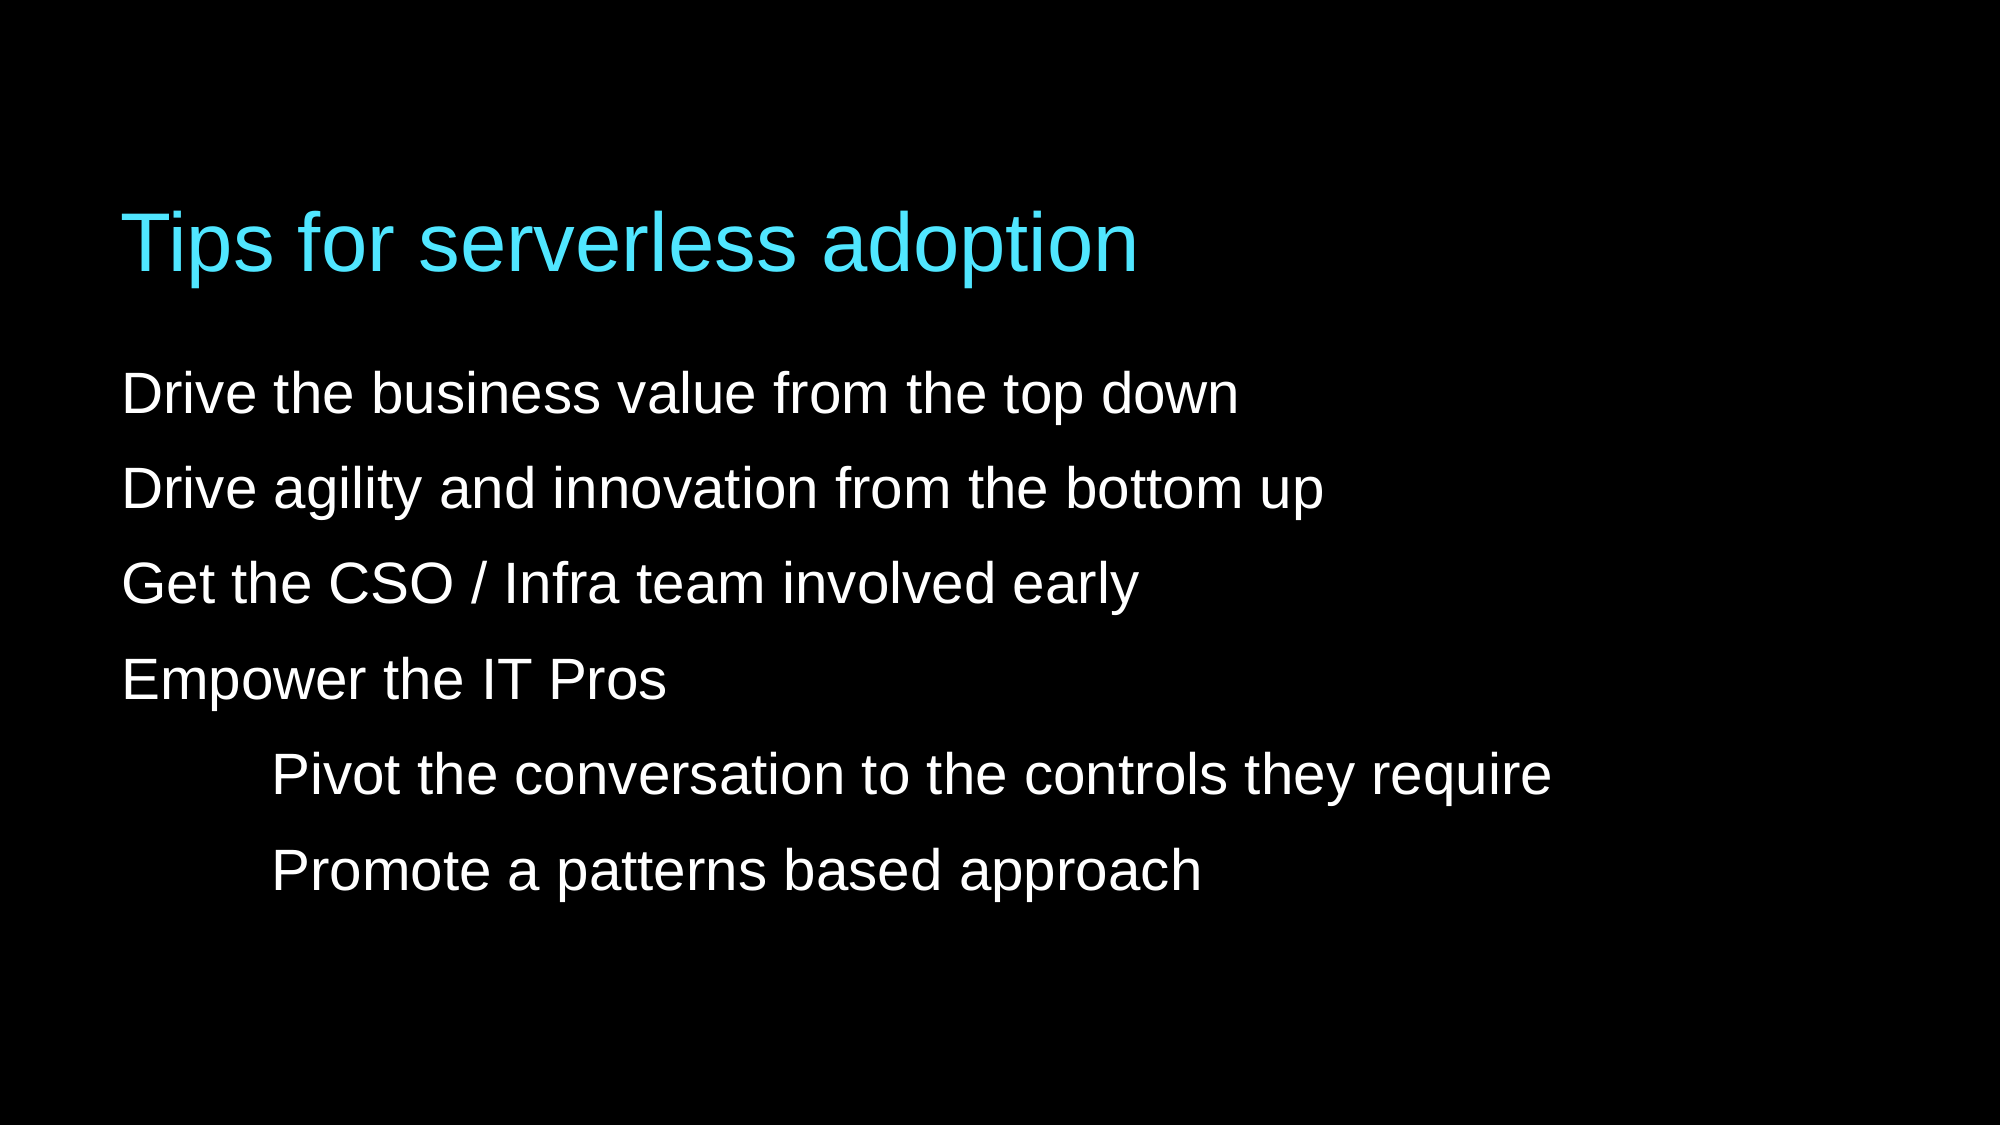

Tips for serverless adoption
Drive the business value from the top down
Drive agility and innovation from the bottom up
Get the CSO / Infra team involved early
Empower the IT Pros
	Pivot the conversation to the controls they require
	Promote a patterns based approach